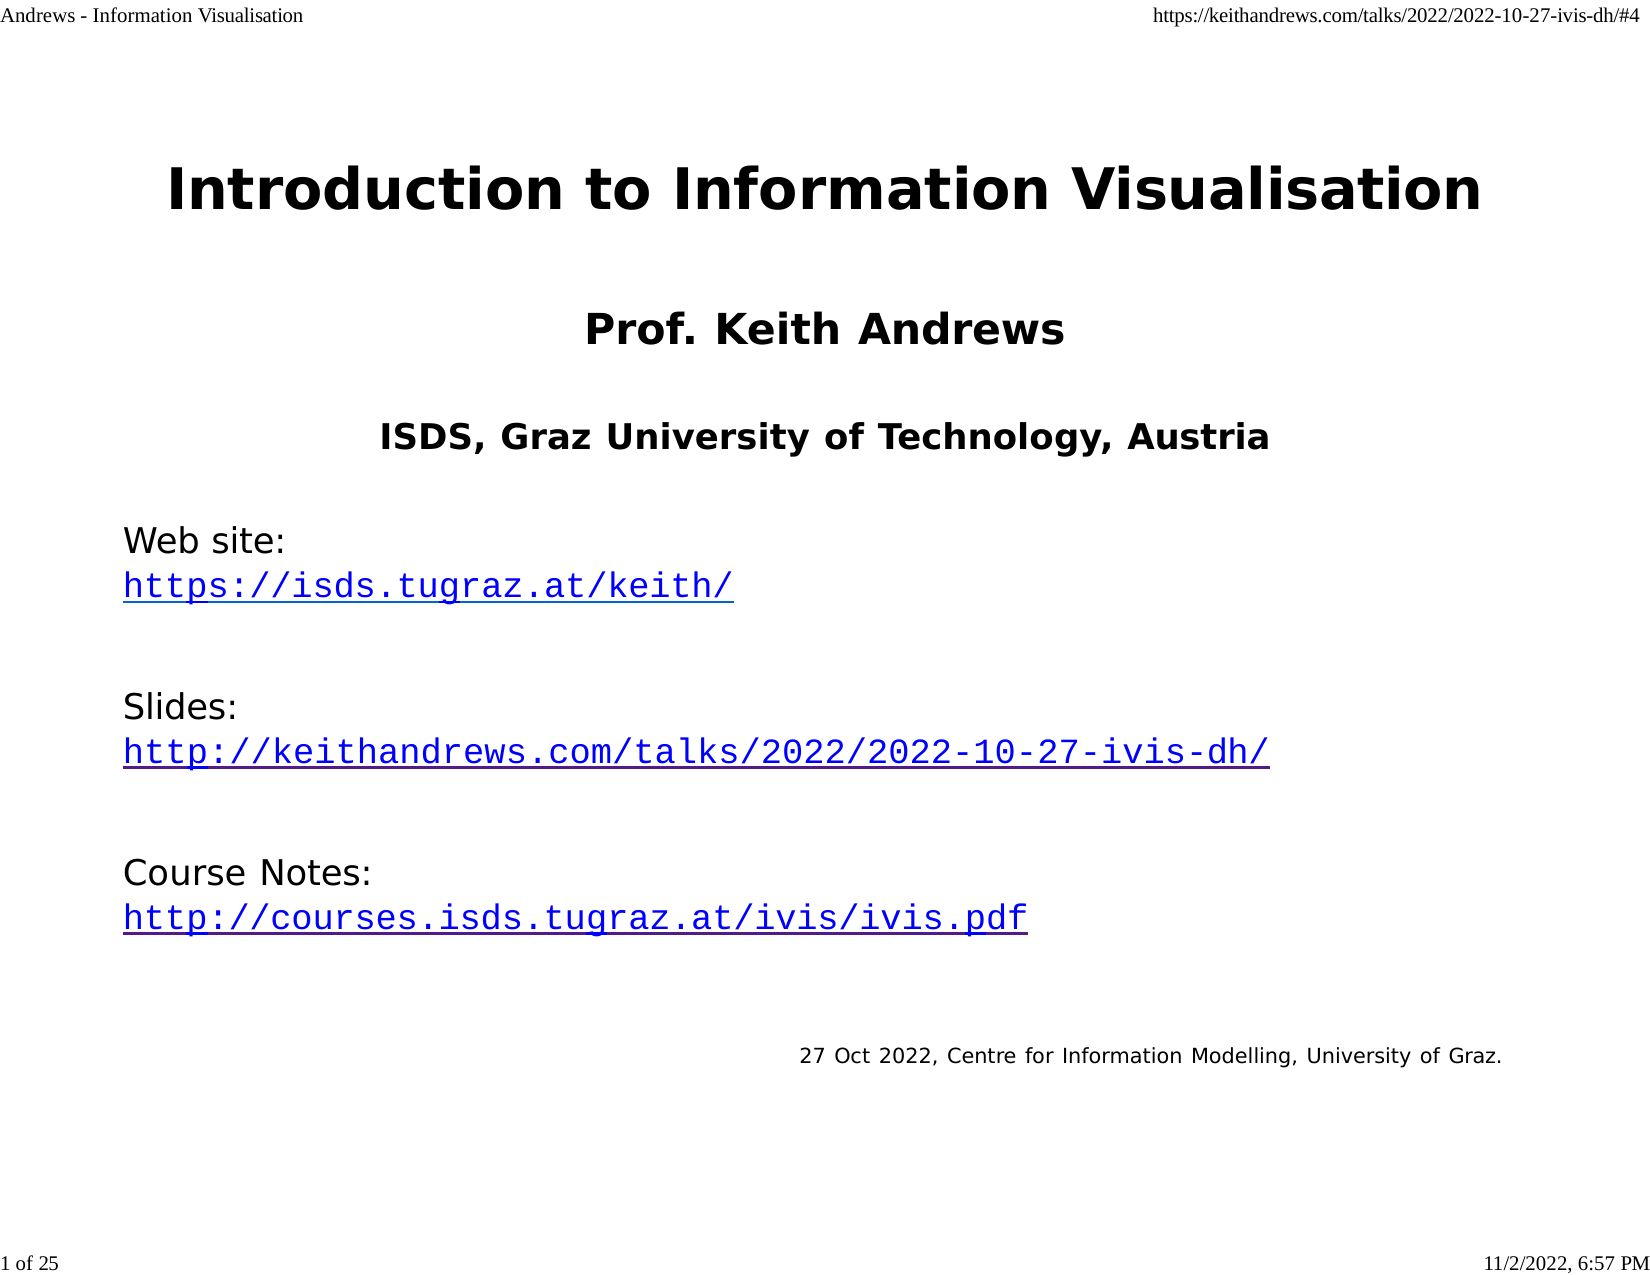

Andrews - Information Visualisation
https://keithandrews.com/talks/2022/2022-10-27-ivis-dh/#4
Introduction to Information Visualisation

Prof. Keith Andrews

ISDS, Graz University of Technology, Austria

Web site:
https://isds.tugraz.at/keith/

Slides:
http://keithandrews.com/talks/2022/2022-10-27-ivis-dh/

Course Notes:
http://courses.isds.tugraz.at/ivis/ivis.pdf
27 Oct 2022, Centre for Information Modelling, University of Graz.
1 of 25
11/2/2022, 6:57 PM